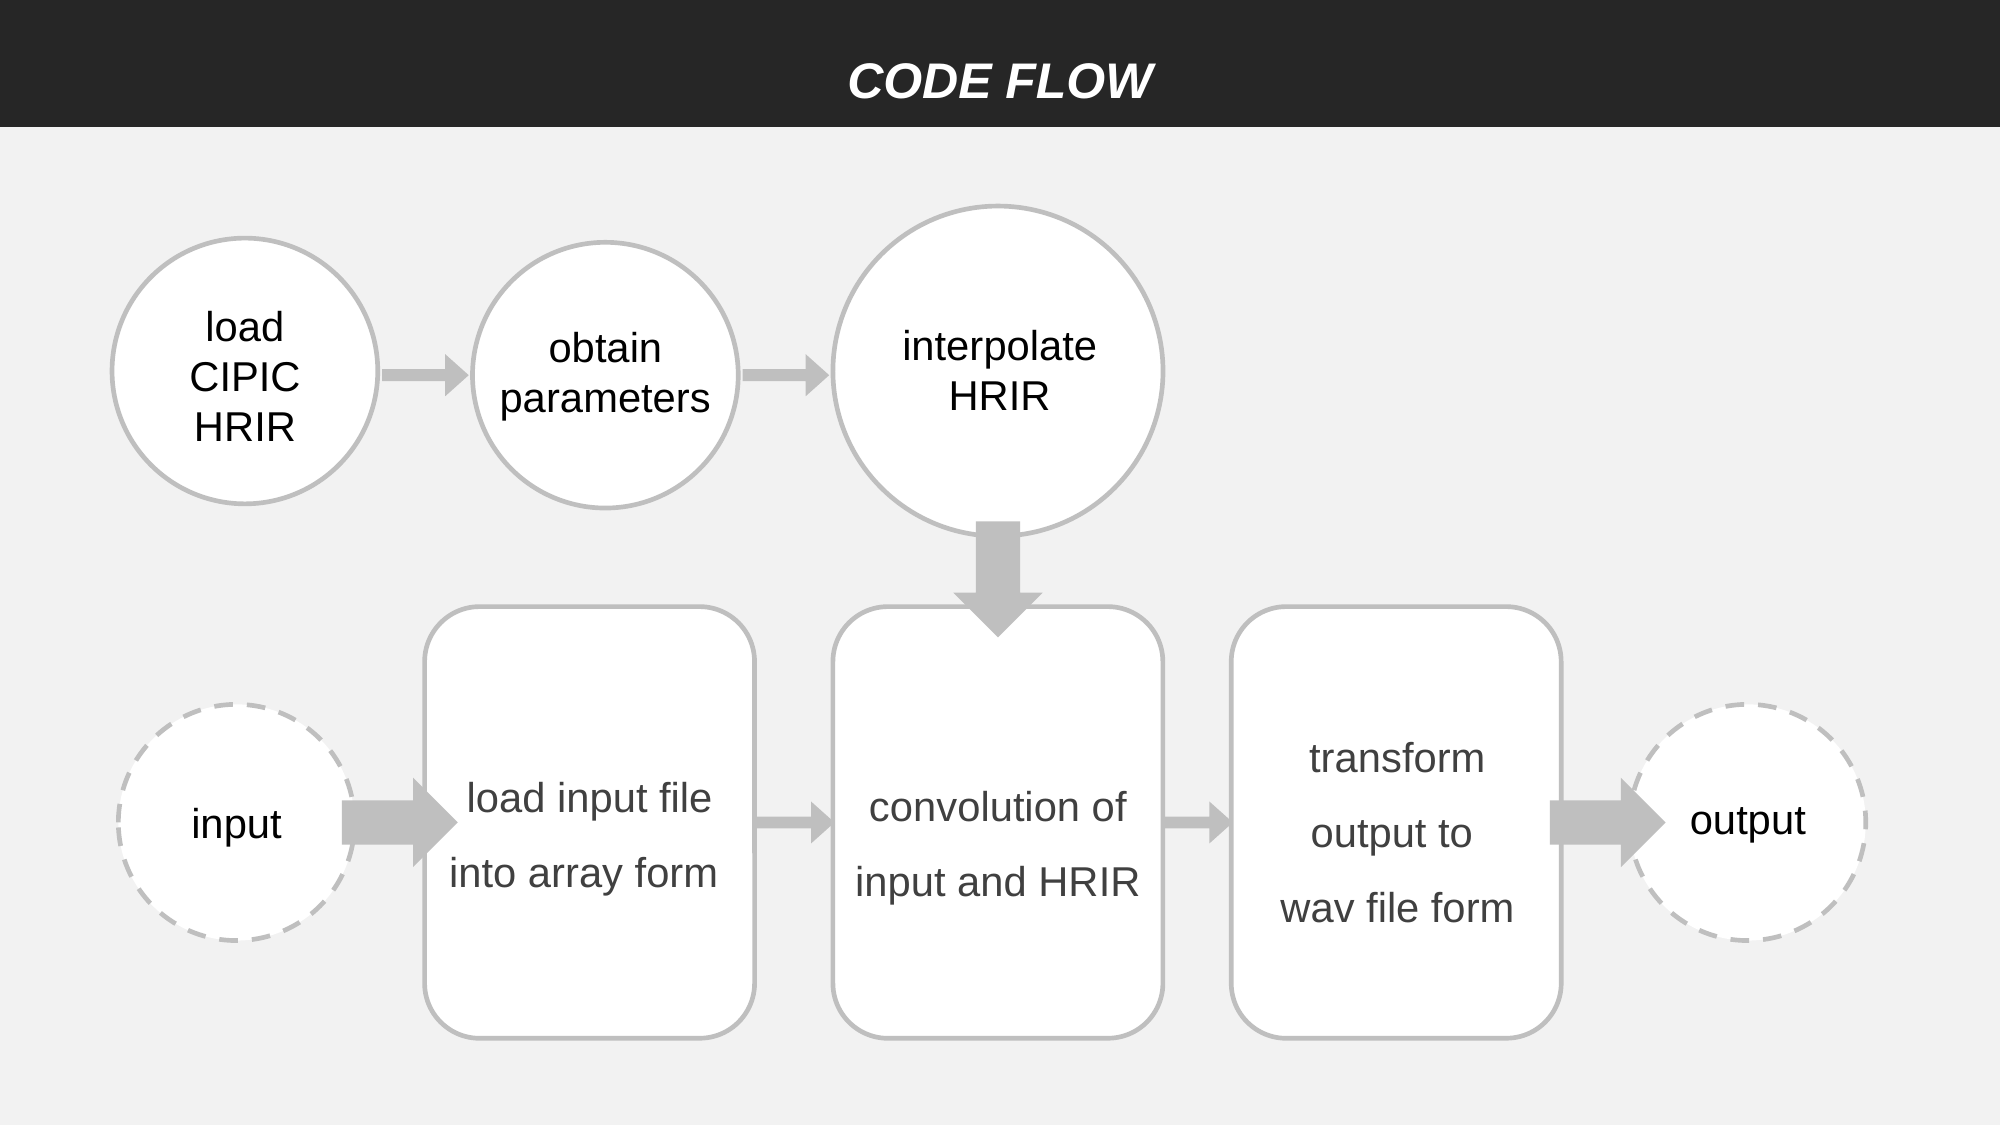

CODE FLOW

load
CIPIC HRIR
interpolate
HRIR
obtain parameters

transform output to
wav file form

load input file into array form
convolution of input and HRIR

output
input